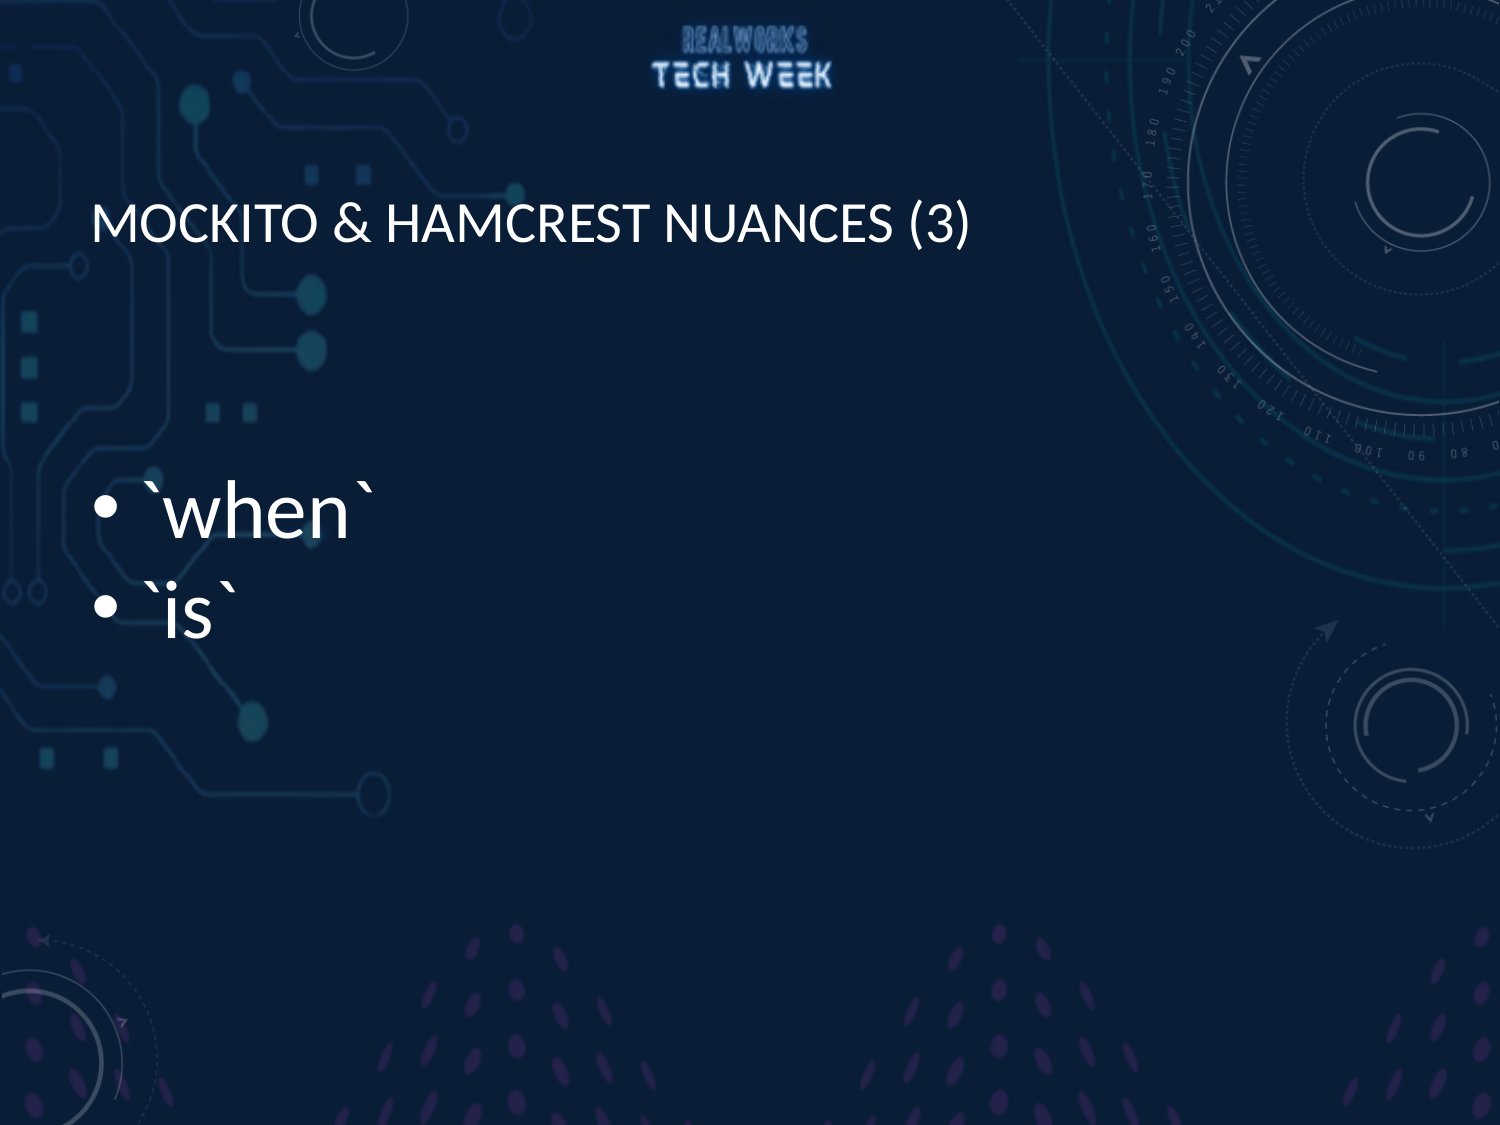

# Mockito & Hamcrest Nuances (3)
`when`
`is`